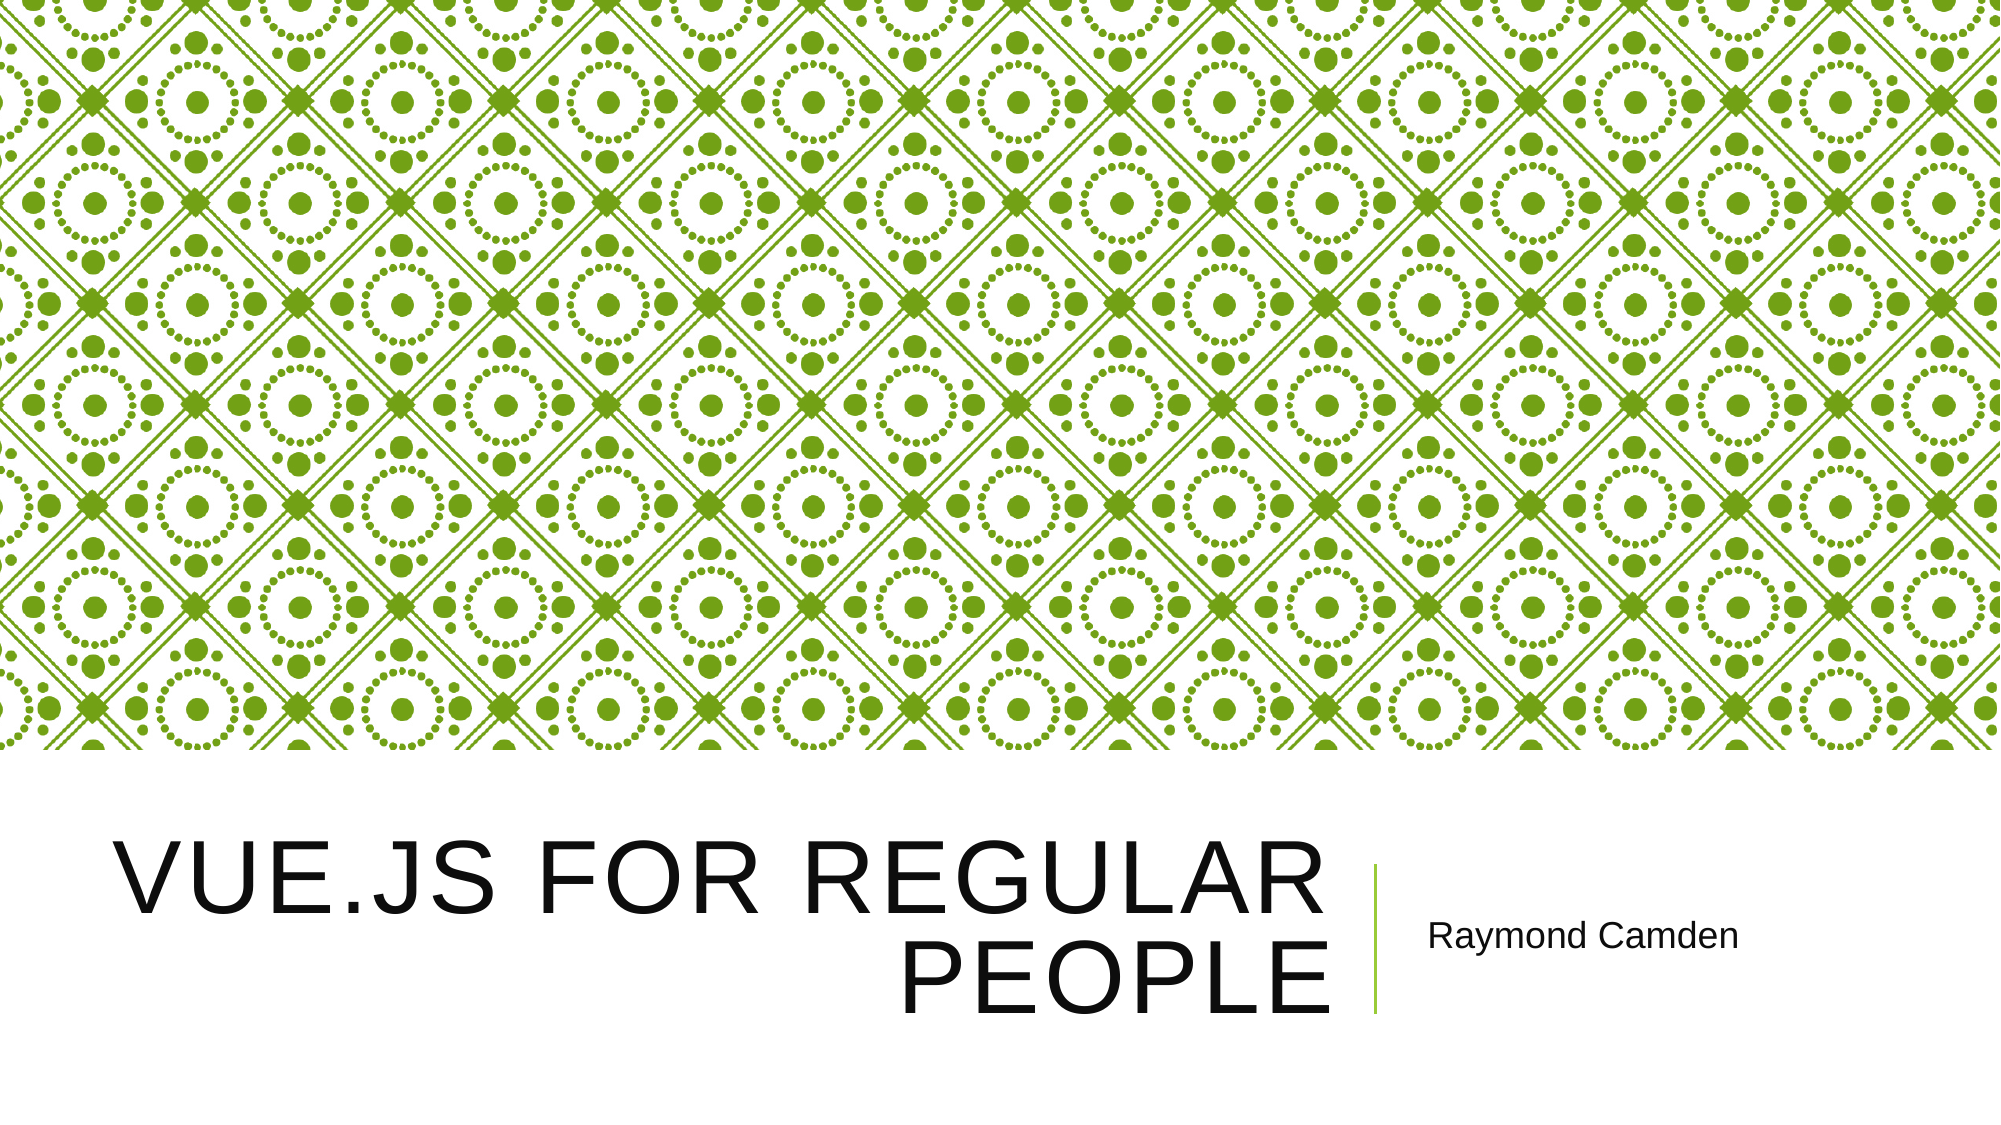

# Vue.js for Regular People
Raymond Camden